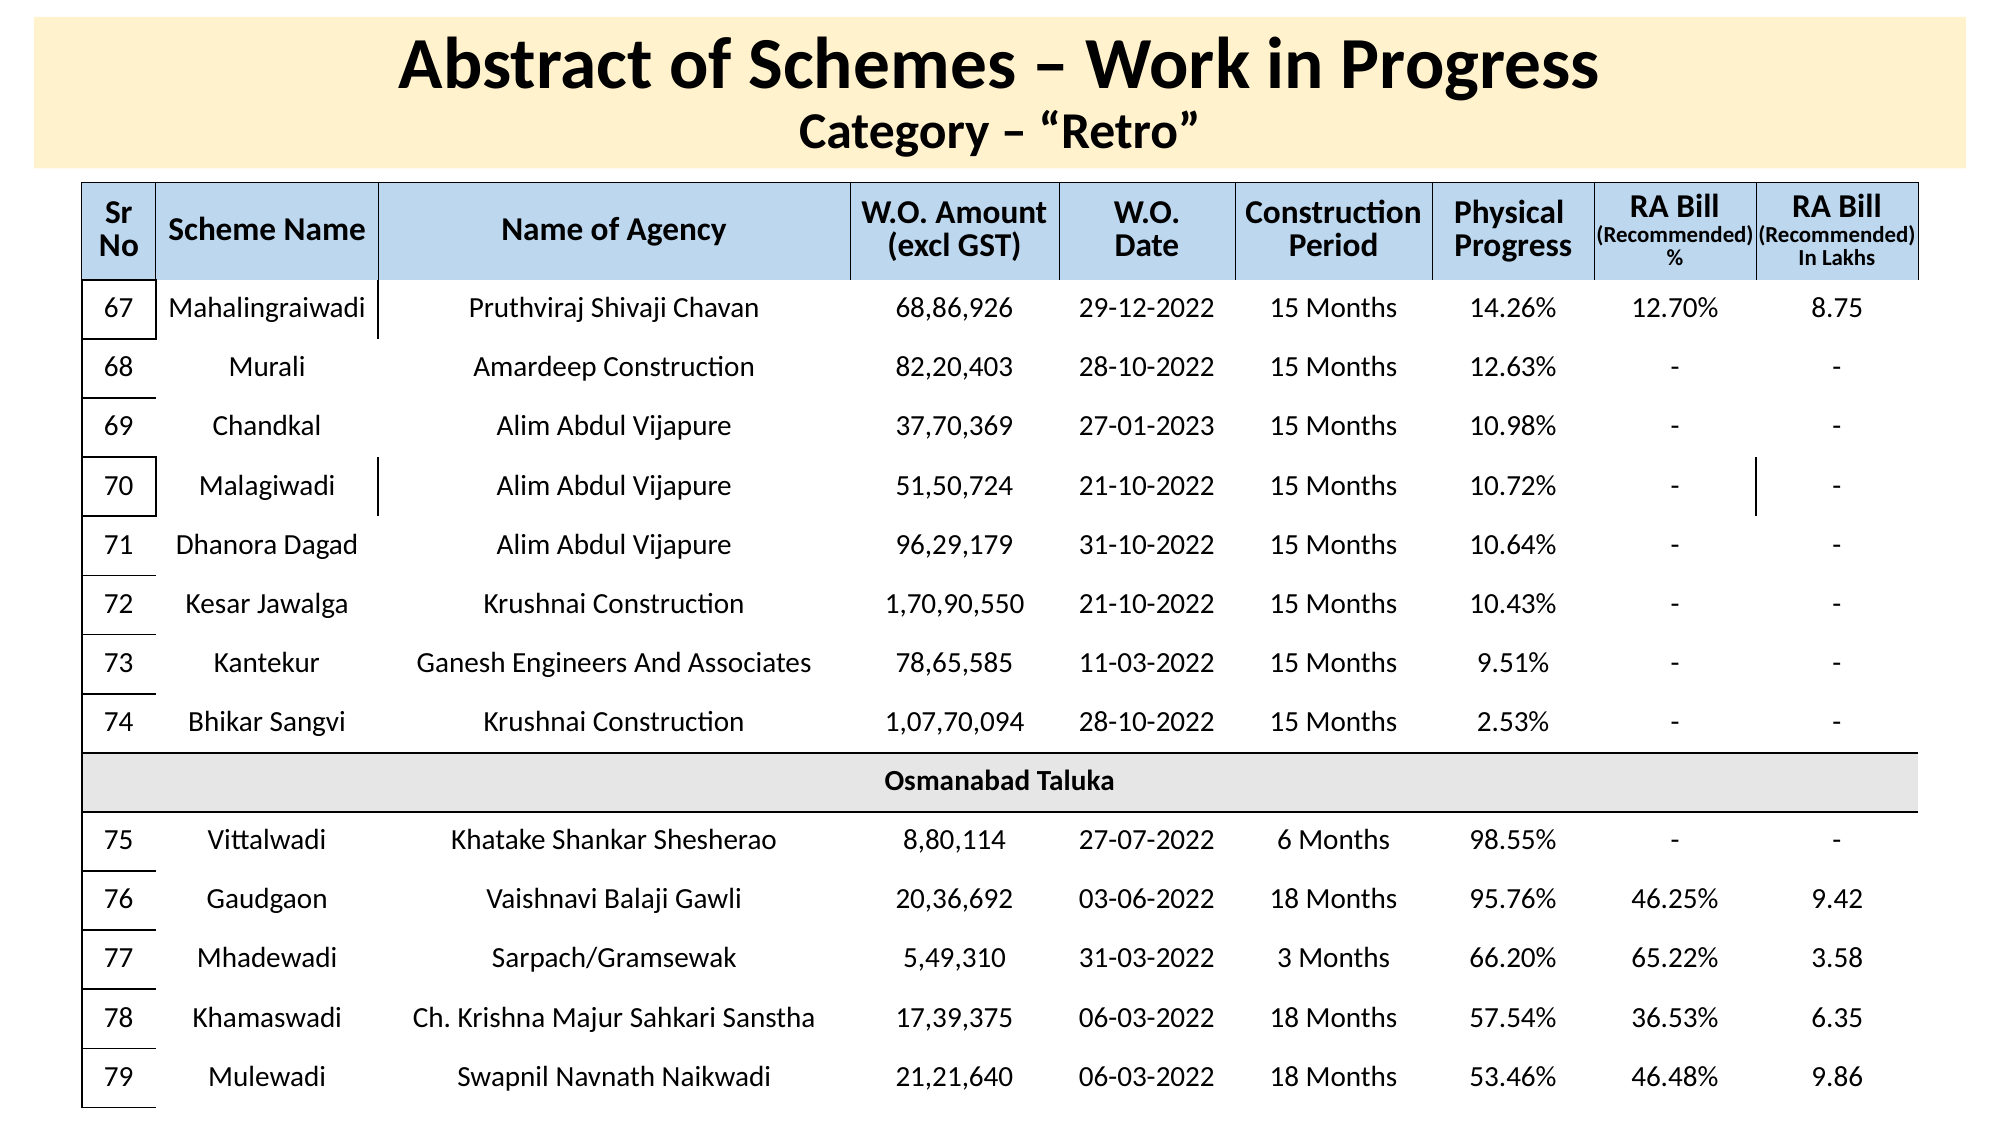

# Abstract of Schemes – Work in Progress Category – “Retro”
| Sr No | Scheme Name | Name of Agency | W.O. Amount (excl GST) | W.O. Date | Construction Period | Physical Progress | RA Bill (Recommended) % | RA Bill (Recommended) In Lakhs |
| --- | --- | --- | --- | --- | --- | --- | --- | --- |
| 67 | Mahalingraiwadi | Pruthviraj Shivaji Chavan | 68,86,926 | 29-12-2022 | 15 Months | 14.26% | 12.70% | 8.75 |
| --- | --- | --- | --- | --- | --- | --- | --- | --- |
| 68 | Murali | Amardeep Construction | 82,20,403 | 28-10-2022 | 15 Months | 12.63% | - | - |
| 69 | Chandkal | Alim Abdul Vijapure | 37,70,369 | 27-01-2023 | 15 Months | 10.98% | - | - |
| 70 | Malagiwadi | Alim Abdul Vijapure | 51,50,724 | 21-10-2022 | 15 Months | 10.72% | - | - |
| 71 | Dhanora Dagad | Alim Abdul Vijapure | 96,29,179 | 31-10-2022 | 15 Months | 10.64% | - | - |
| 72 | Kesar Jawalga | Krushnai Construction | 1,70,90,550 | 21-10-2022 | 15 Months | 10.43% | - | - |
| 73 | Kantekur | Ganesh Engineers And Associates | 78,65,585 | 11-03-2022 | 15 Months | 9.51% | - | - |
| 74 | Bhikar Sangvi | Krushnai Construction | 1,07,70,094 | 28-10-2022 | 15 Months | 2.53% | - | - |
| Osmanabad Taluka | Osmanabad Taluka |  |  |  |  |  |  |  |
| 75 | Vittalwadi | Khatake Shankar Shesherao | 8,80,114 | 27-07-2022 | 6 Months | 98.55% | - | - |
| 76 | Gaudgaon | Vaishnavi Balaji Gawli | 20,36,692 | 03-06-2022 | 18 Months | 95.76% | 46.25% | 9.42 |
| 77 | Mhadewadi | Sarpach/Gramsewak | 5,49,310 | 31-03-2022 | 3 Months | 66.20% | 65.22% | 3.58 |
| 78 | Khamaswadi | Ch. Krishna Majur Sahkari Sanstha | 17,39,375 | 06-03-2022 | 18 Months | 57.54% | 36.53% | 6.35 |
| 79 | Mulewadi | Swapnil Navnath Naikwadi | 21,21,640 | 06-03-2022 | 18 Months | 53.46% | 46.48% | 9.86 |